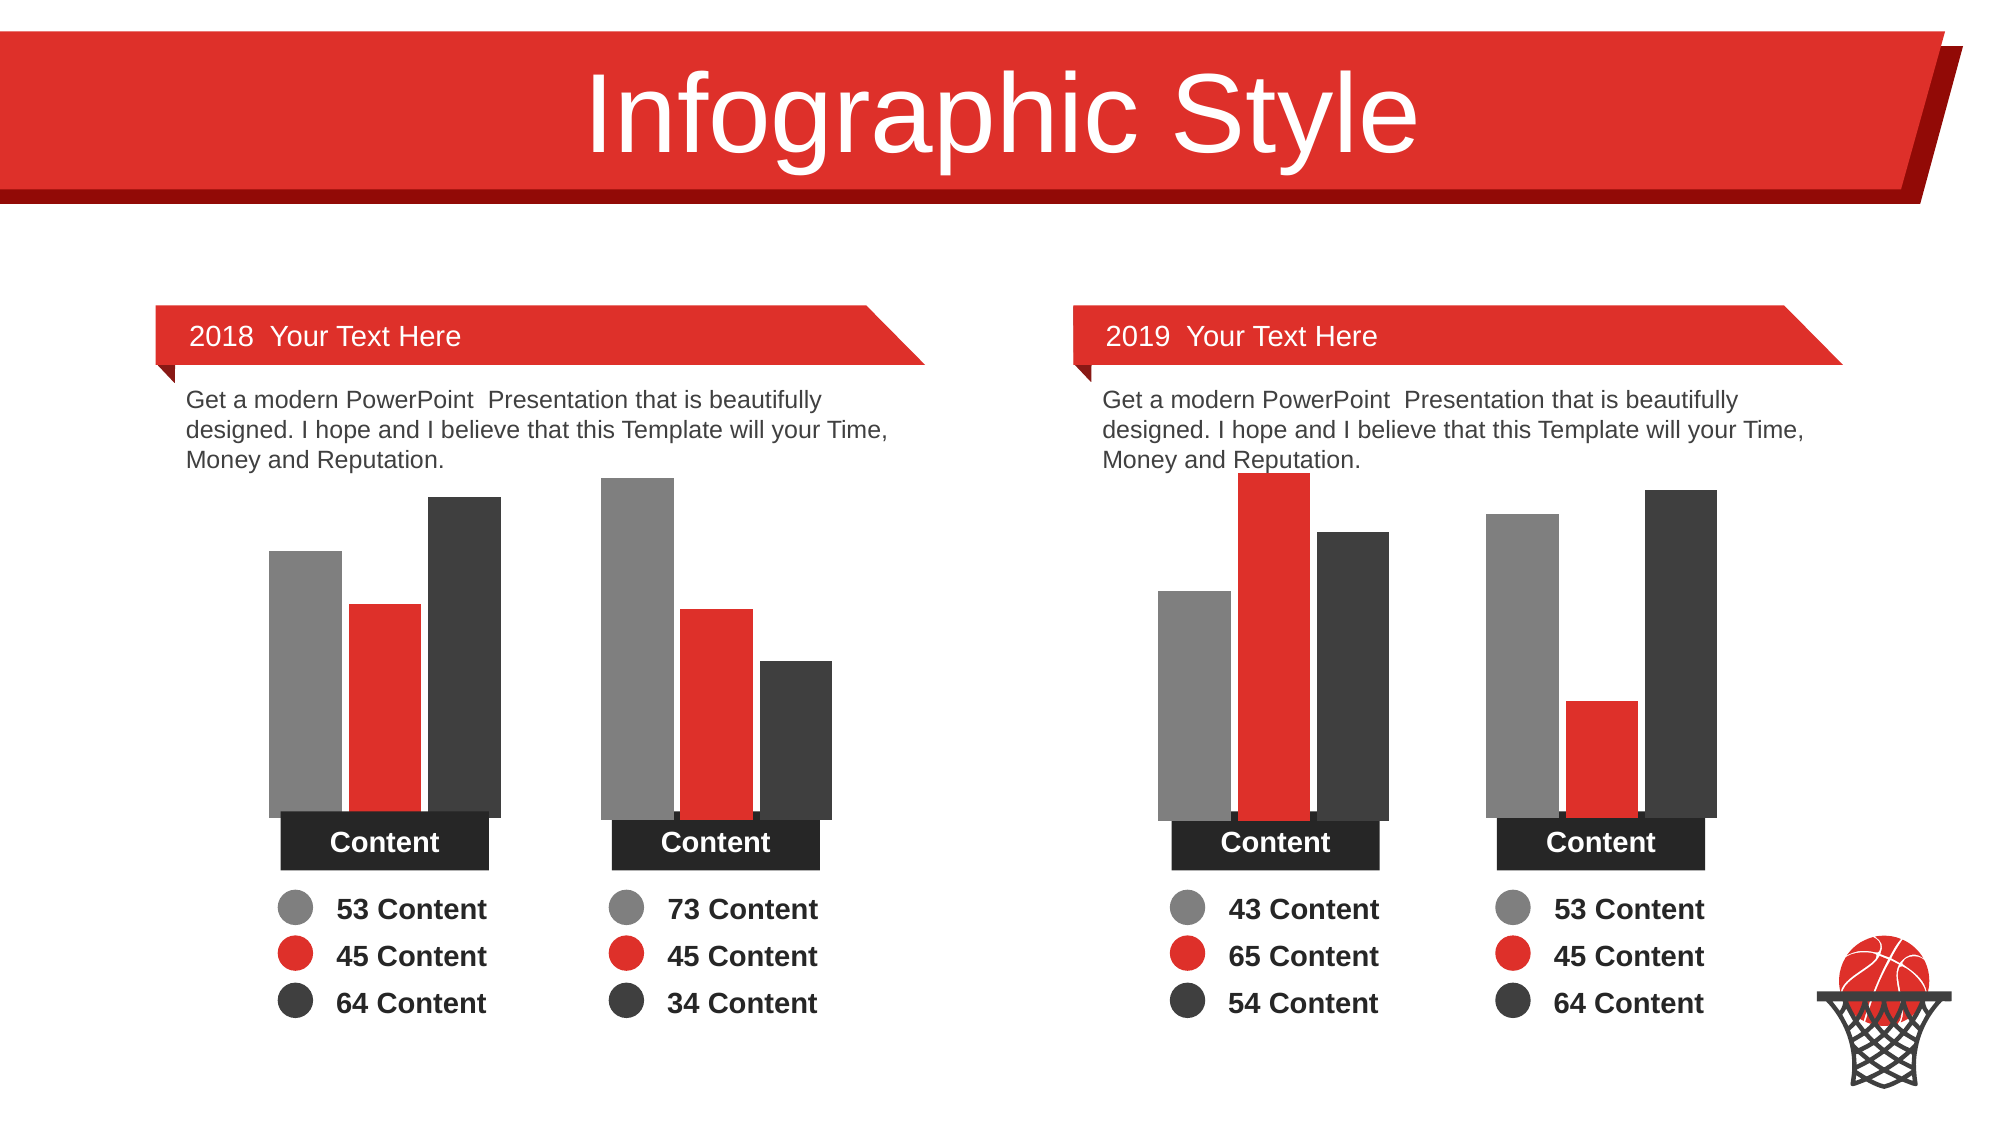

Infographic Style

2018  Your Text Here
2019  Your Text Here
Get a modern PowerPoint  Presentation that is beautifully designed. I hope and I believe that this Template will your Time, Money and Reputation.
Get a modern PowerPoint  Presentation that is beautifully designed. I hope and I believe that this Template will your Time, Money and Reputation.

### Chart

| Category | Series 1 | Series 2 | Series 3 |
|---|---|---|---|
| Category 1 | 5.0 | 4.0 | 6.0 |

### Chart

| Category | Series 1 | Series 2 | Series 3 |
|---|---|---|---|
| Category 1 | 73.0 | 45.0 | 34.0 |

Content
Content

### Chart

| Category | Series 1 | Series 2 | Series 3 |
|---|---|---|---|
| Category 1 | 53.0 | 45.0 | 54.0 |

### Chart

| Category | Series 1 | Series 2 | Series 3 |
|---|---|---|---|
| Category 1 | 43.0 | 65.0 | 54.0 |

Content
Content
53 Content
73 Content
43 Content
53 Content

45 Content
45 Content
65 Content
45 Content

64 Content
34 Content
54 Content
64 Content